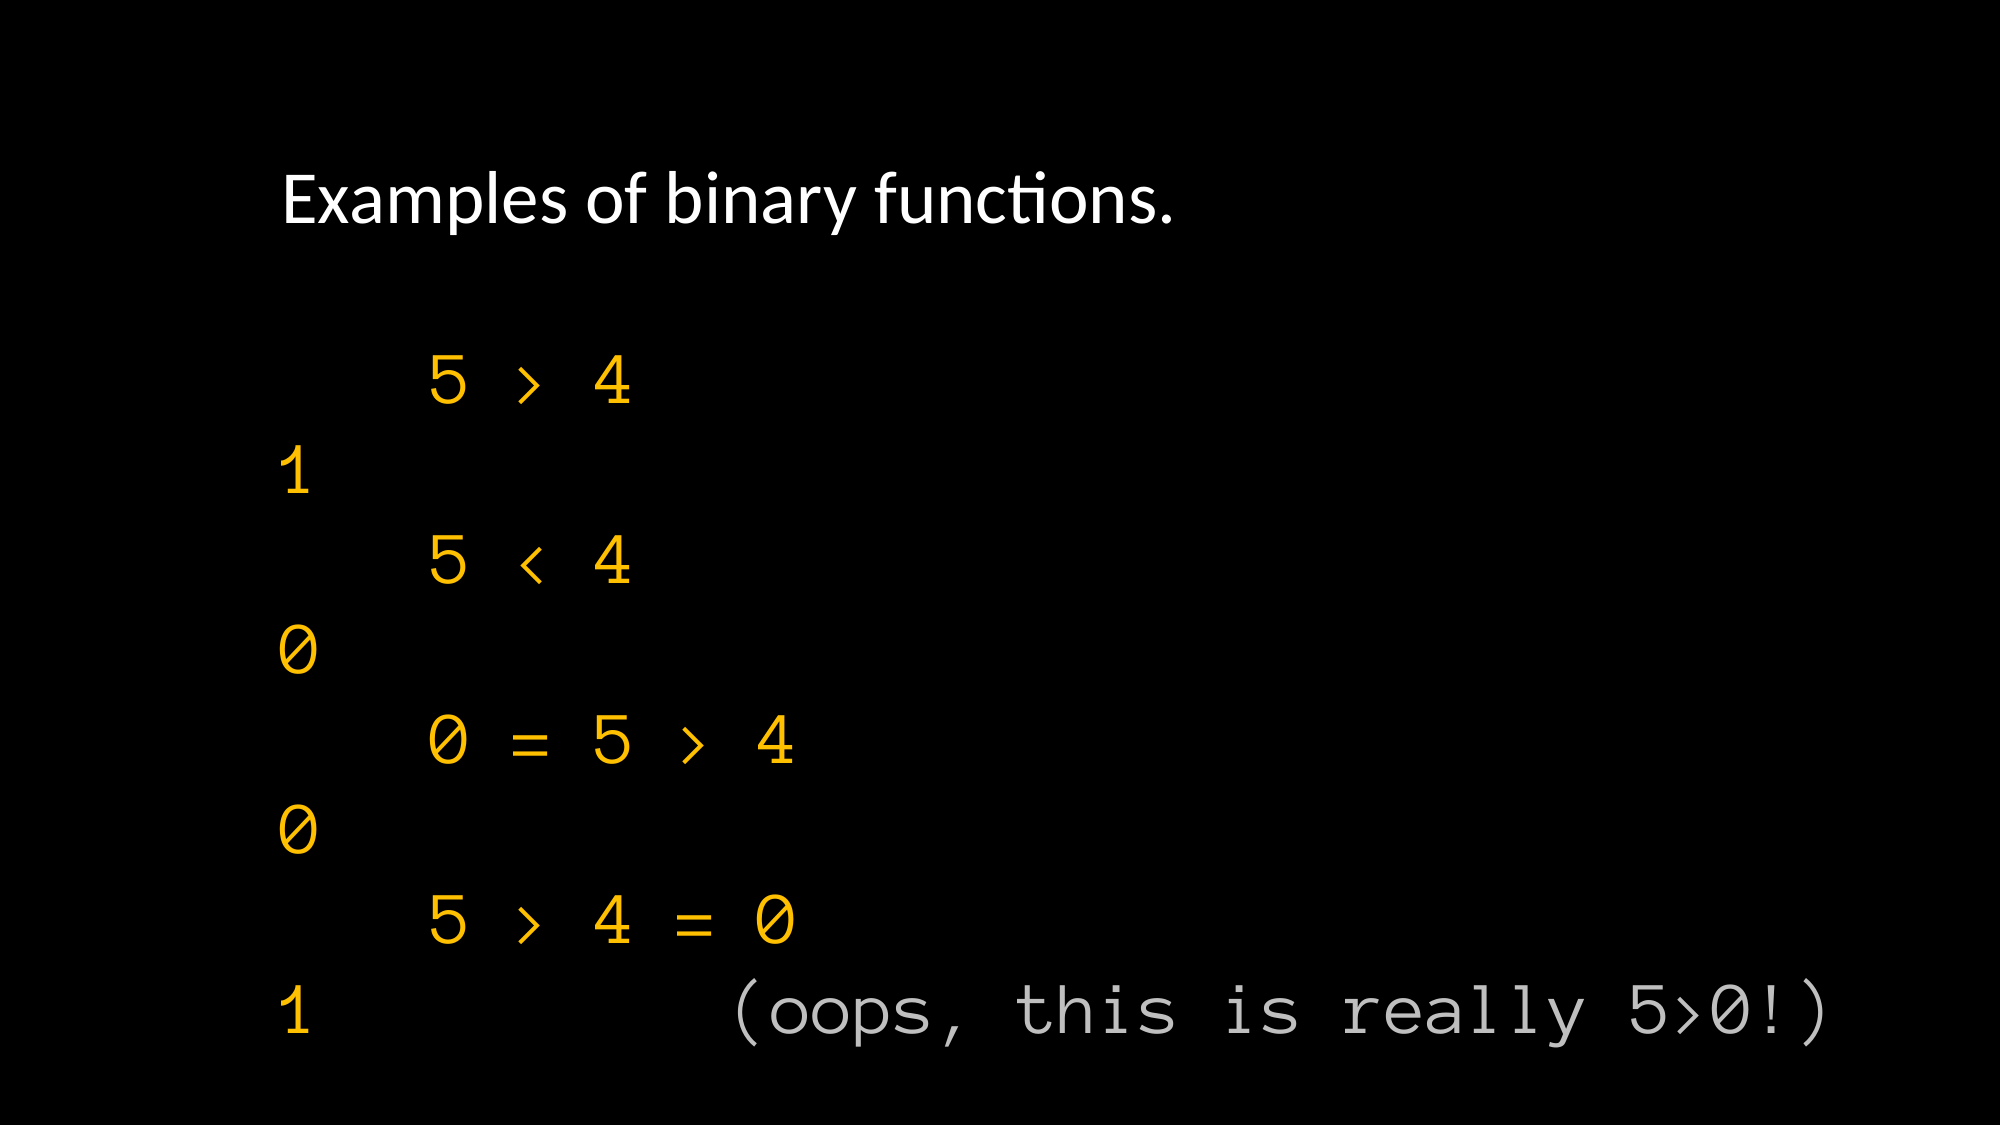

Examples of binary functions.
	5 > 4
1
	5 < 4
0
	0 = 5 > 4
0
	5 > 4 = 0
1			(oops, this is really 5>0!)